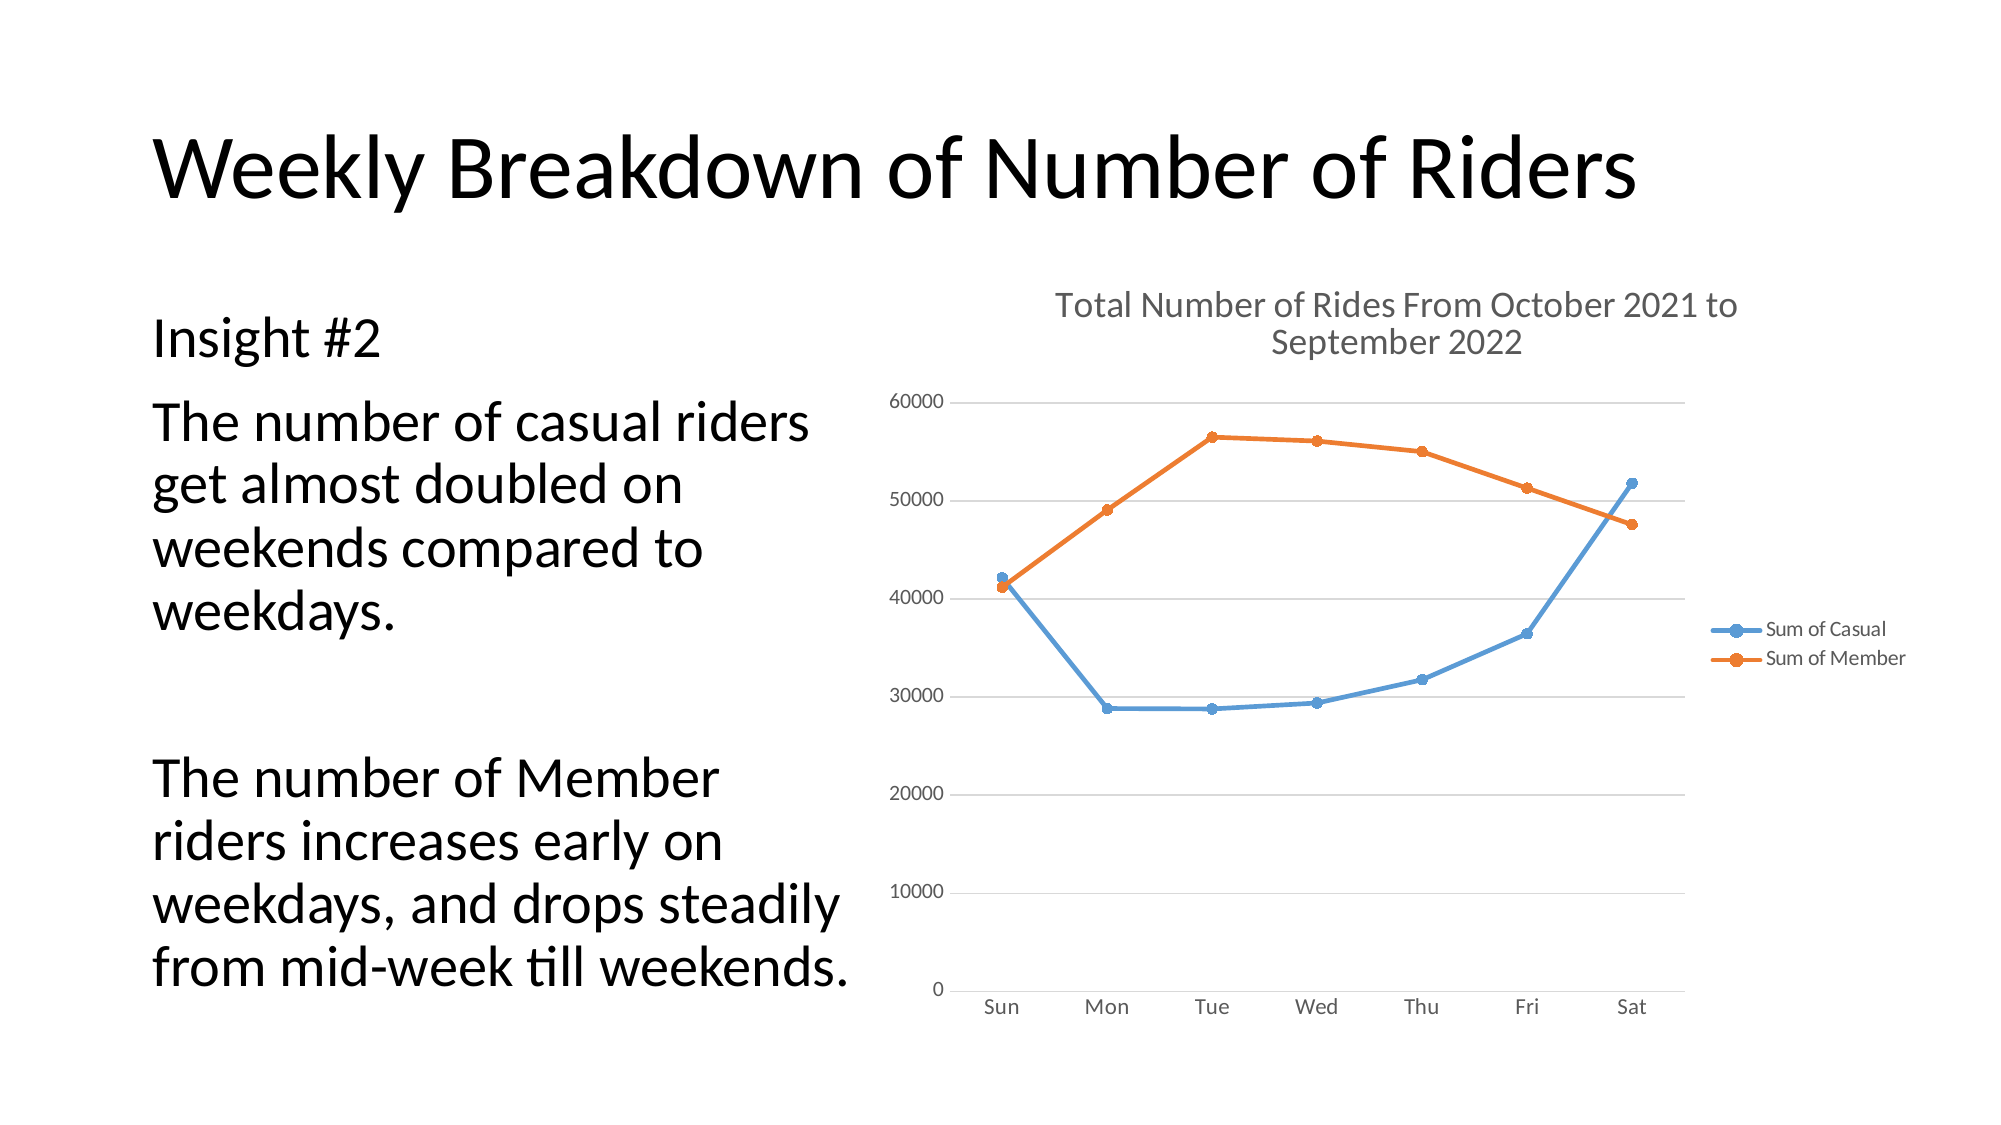

# Weekly Breakdown of Number of Riders

### Chart: Total Number of Rides From October 2021 to September 2022

| Category | Sum of Casual | Sum of Member |
|---|---|---|
| Sun | 42168.0 | 41216.0 |
| Mon | 28838.0 | 49082.0 |
| Tue | 28795.0 | 56509.0 |
| Wed | 29398.0 | 56108.0 |
| Thu | 31770.0 | 55023.0 |
| Fri | 36460.0 | 51313.0 |
| Sat | 51812.0 | 47591.0 |
Insight #2
The number of casual riders get almost doubled on weekends compared to weekdays.

The number of Member riders increases early on weekdays, and drops steadily from mid-week till weekends.